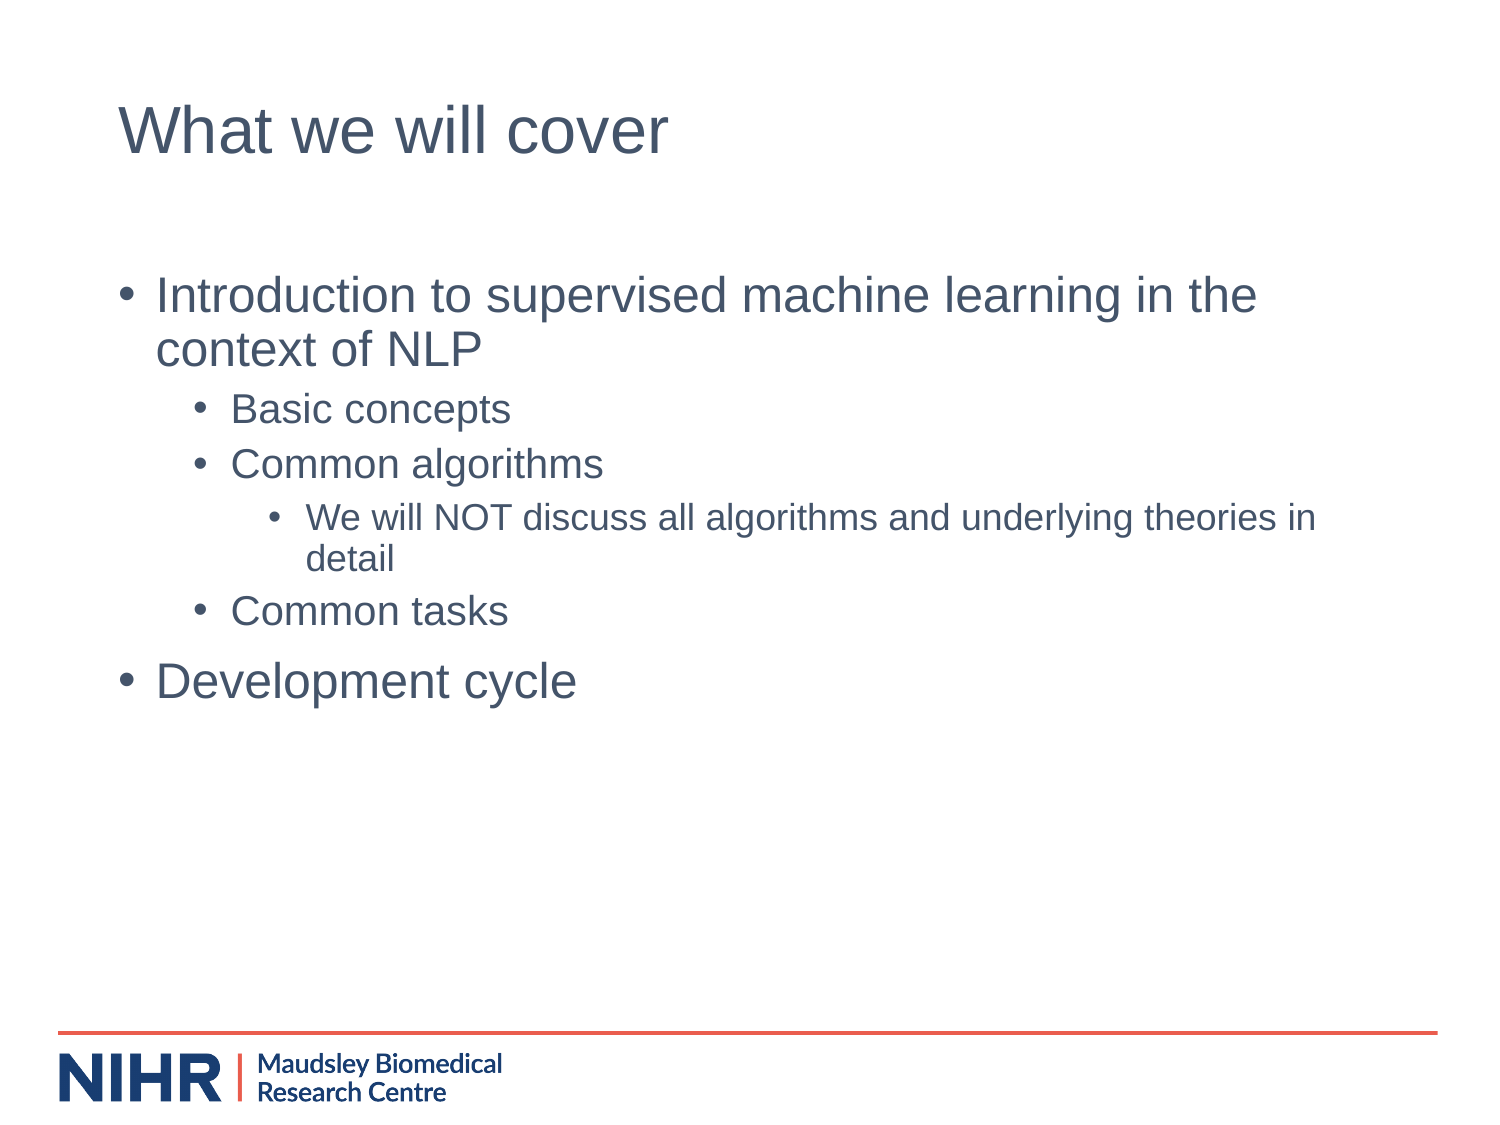

# What we will cover
Introduction to supervised machine learning in the context of NLP
Basic concepts
Common algorithms
We will NOT discuss all algorithms and underlying theories in detail
Common tasks
Development cycle